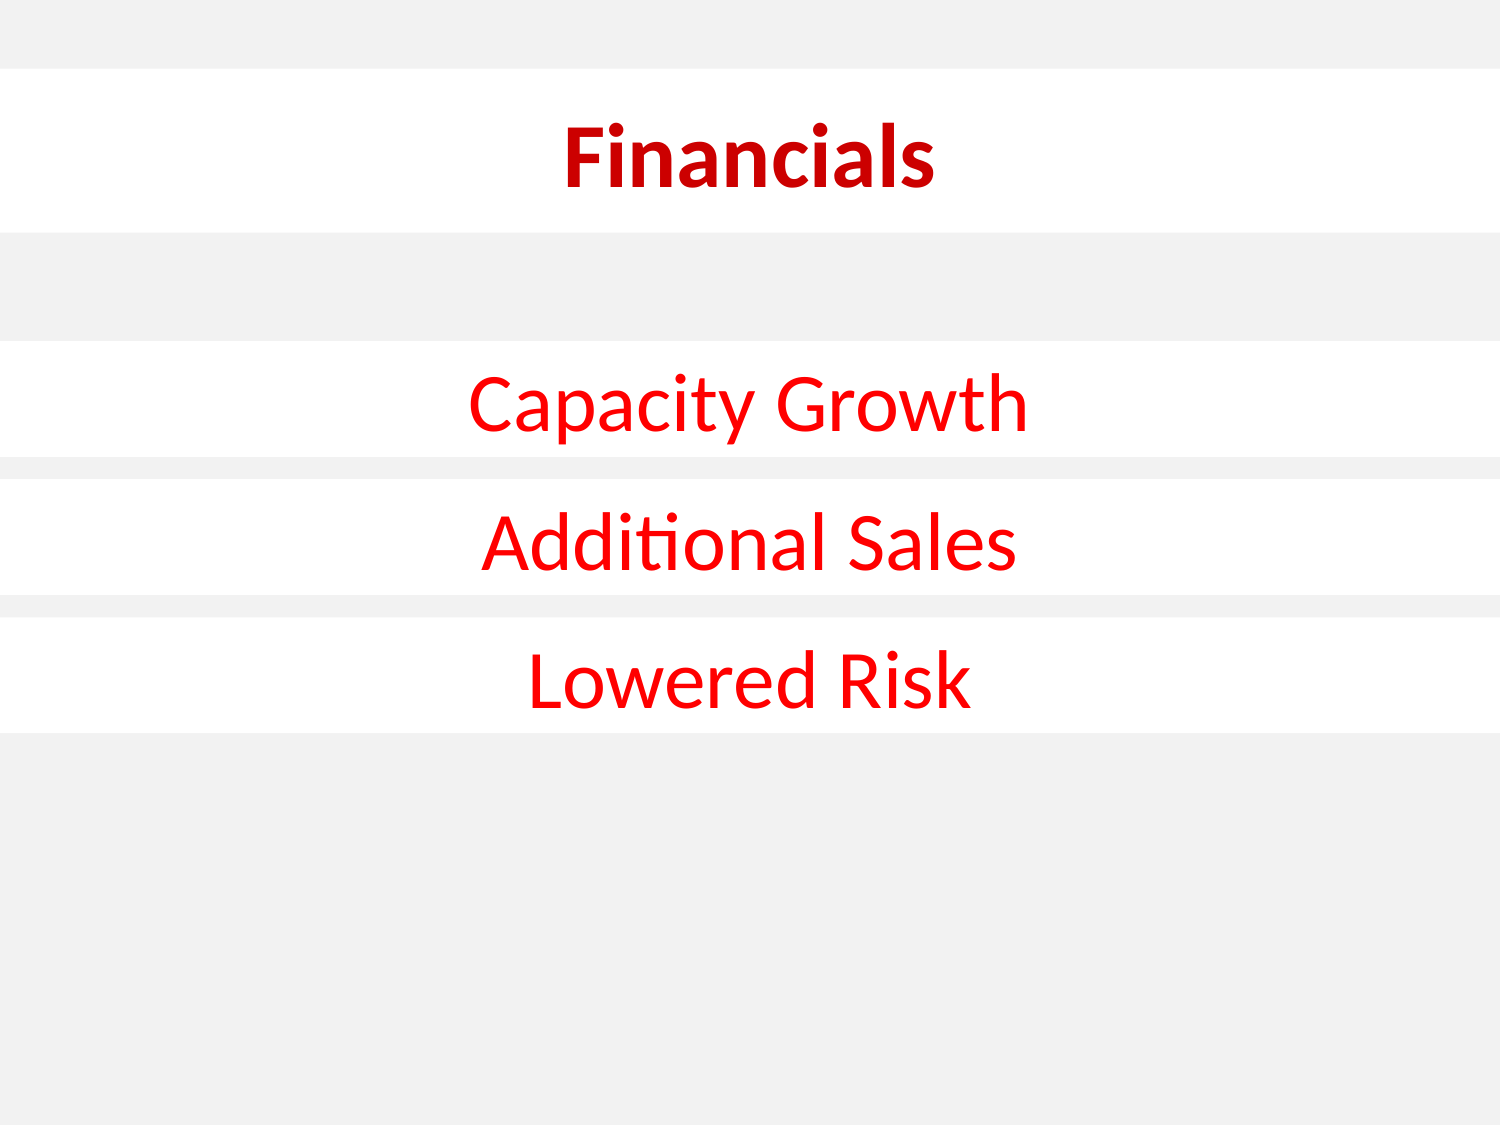

# Financials
Capacity Growth

Additional Sales

Lowered Risk